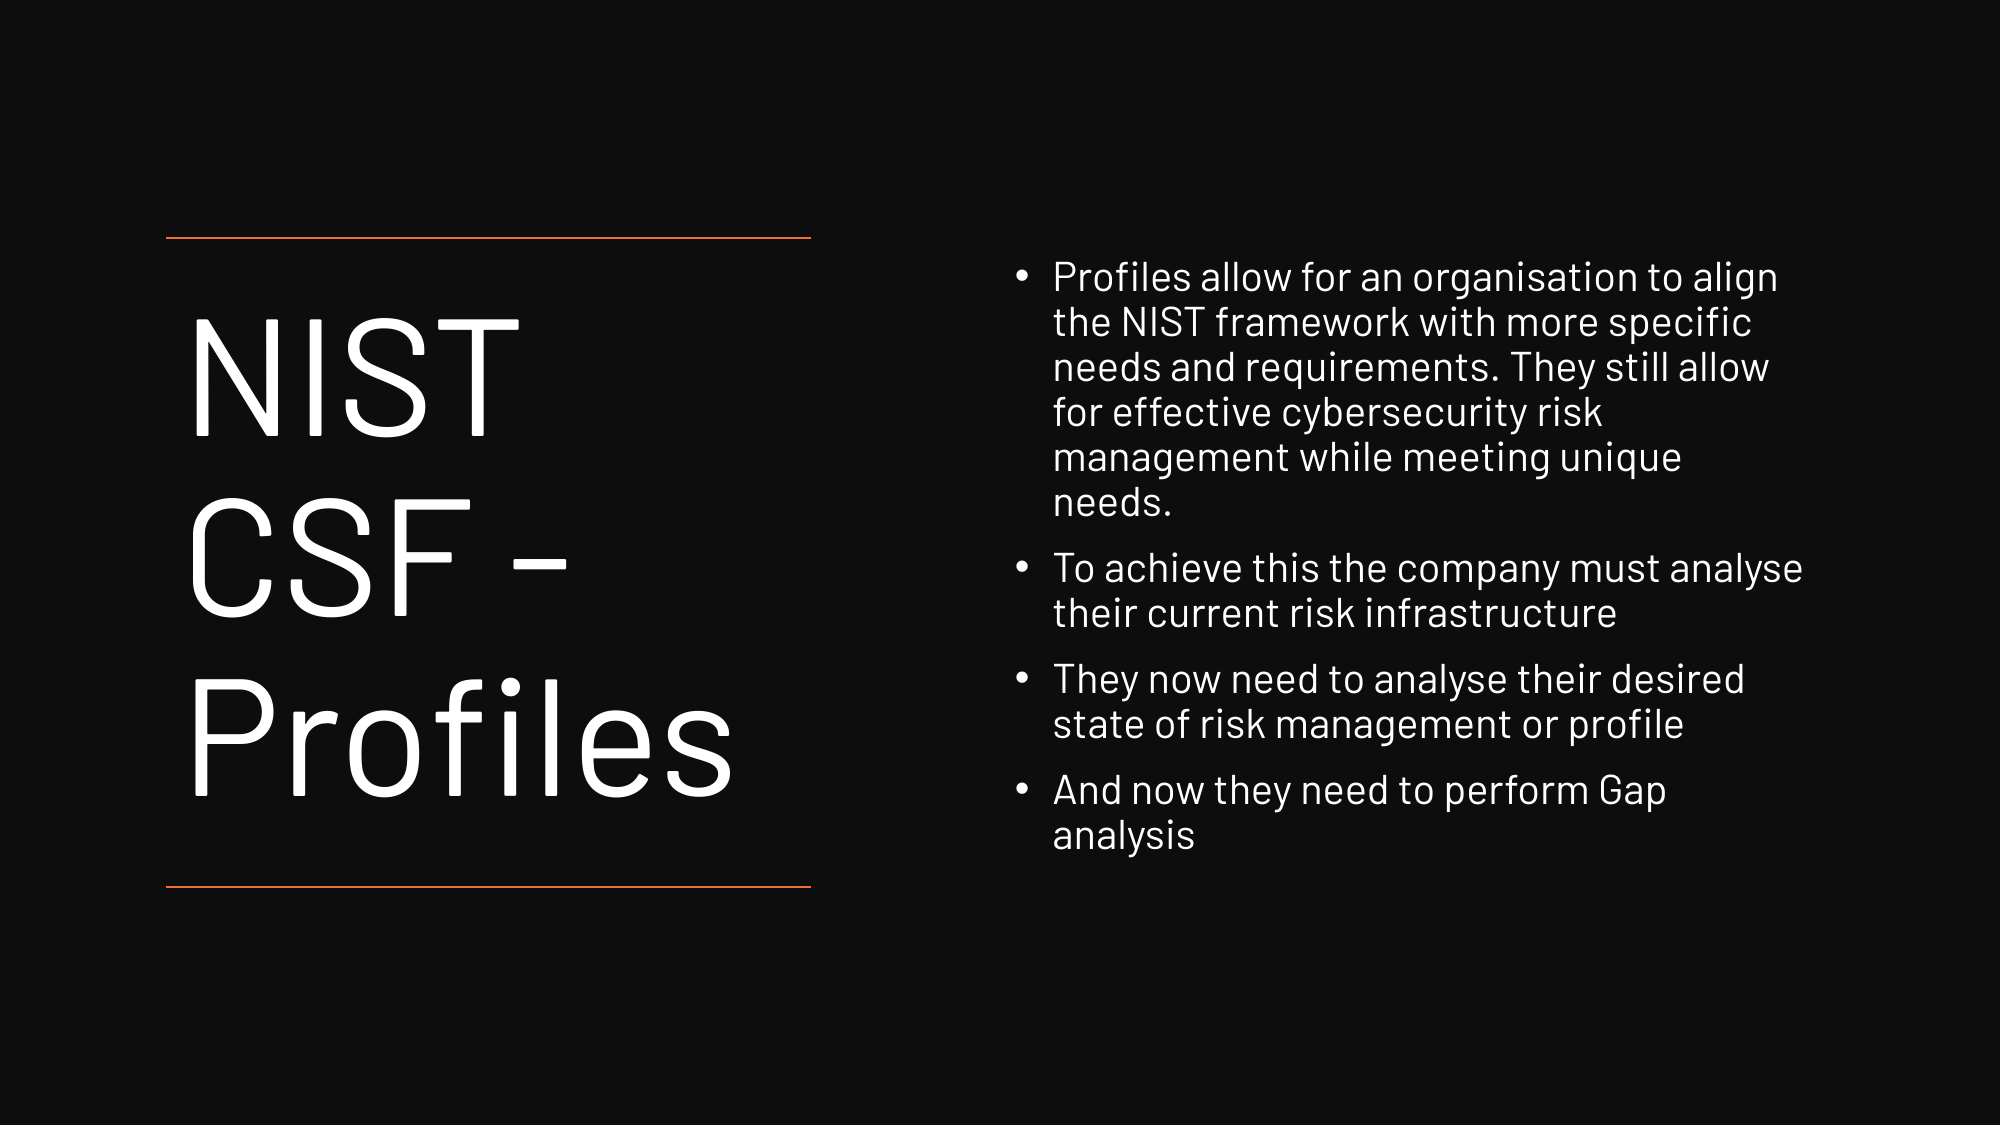

Profiles allow for an organisation to align the NIST framework with more specific needs and requirements. They still allow for effective cybersecurity risk management while meeting unique needs.
To achieve this the company must analyse their current risk infrastructure
They now need to analyse their desired state of risk management or profile
And now they need to perform Gap analysis
# NIST CSF - Profiles